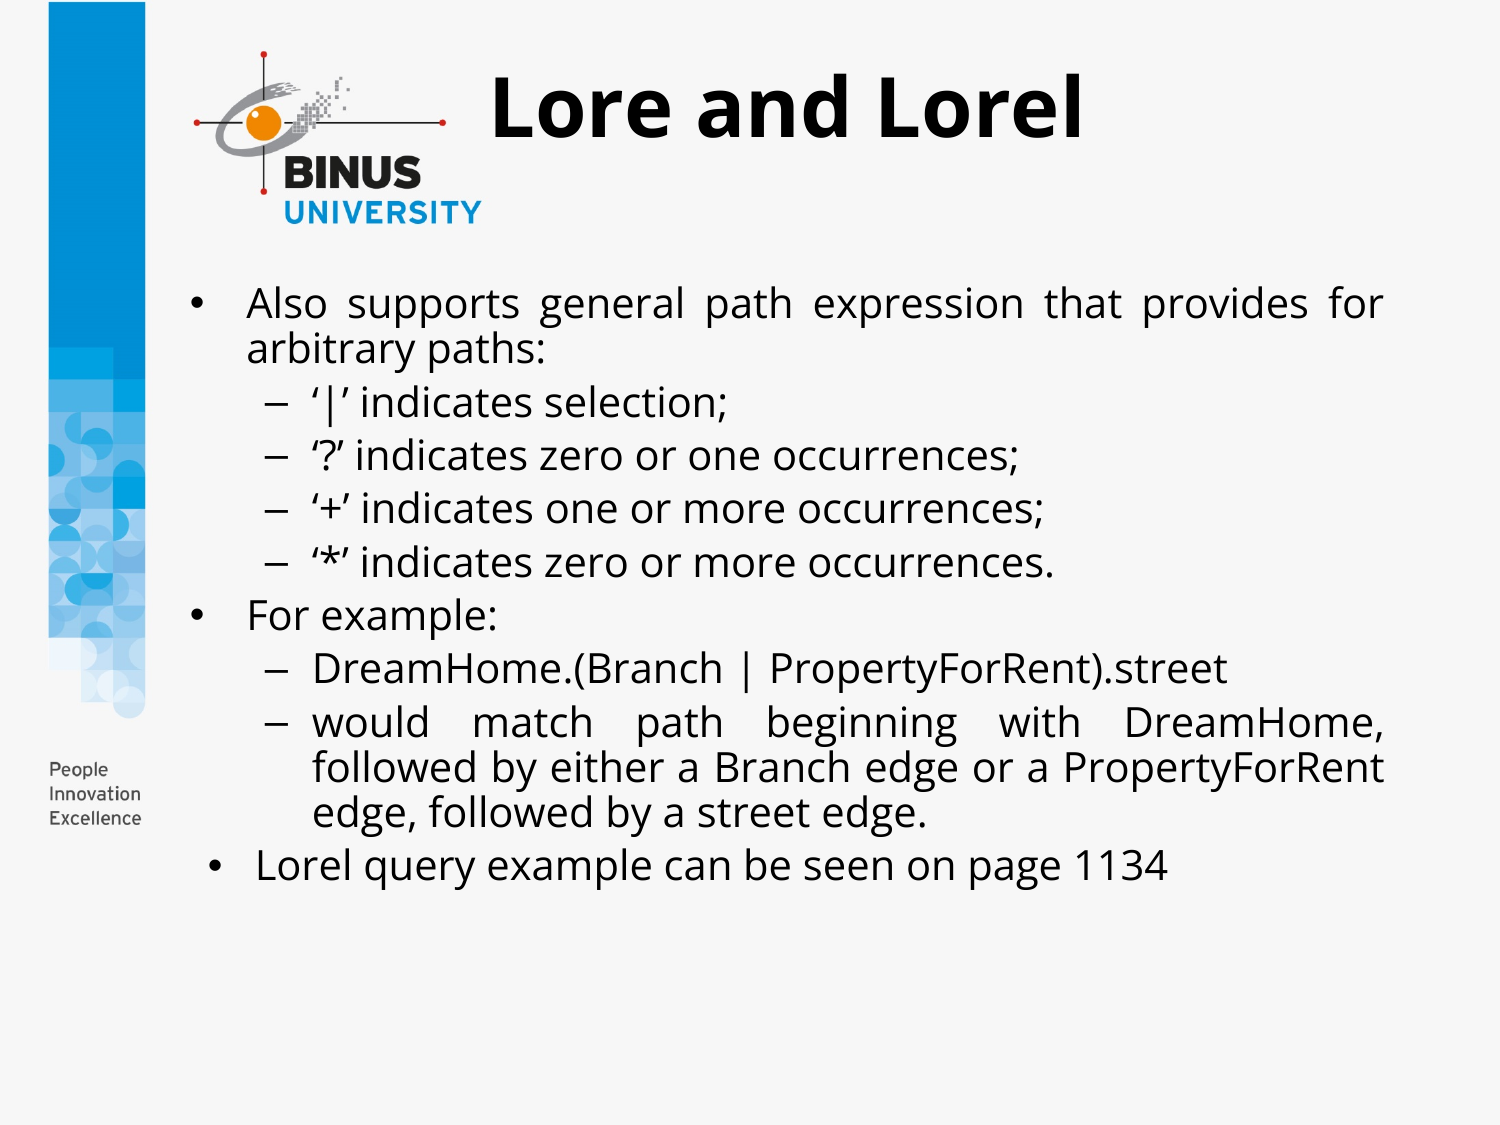

# Lore and Lorel
Also supports general path expression that provides for arbitrary paths:
‘|’ indicates selection;
‘?’ indicates zero or one occurrences;
‘+’ indicates one or more occurrences;
‘*’ indicates zero or more occurrences.
For example:
DreamHome.(Branch | PropertyForRent).street
would match path beginning with DreamHome, followed by either a Branch edge or a PropertyForRent edge, followed by a street edge.
Lorel query example can be seen on page 1134